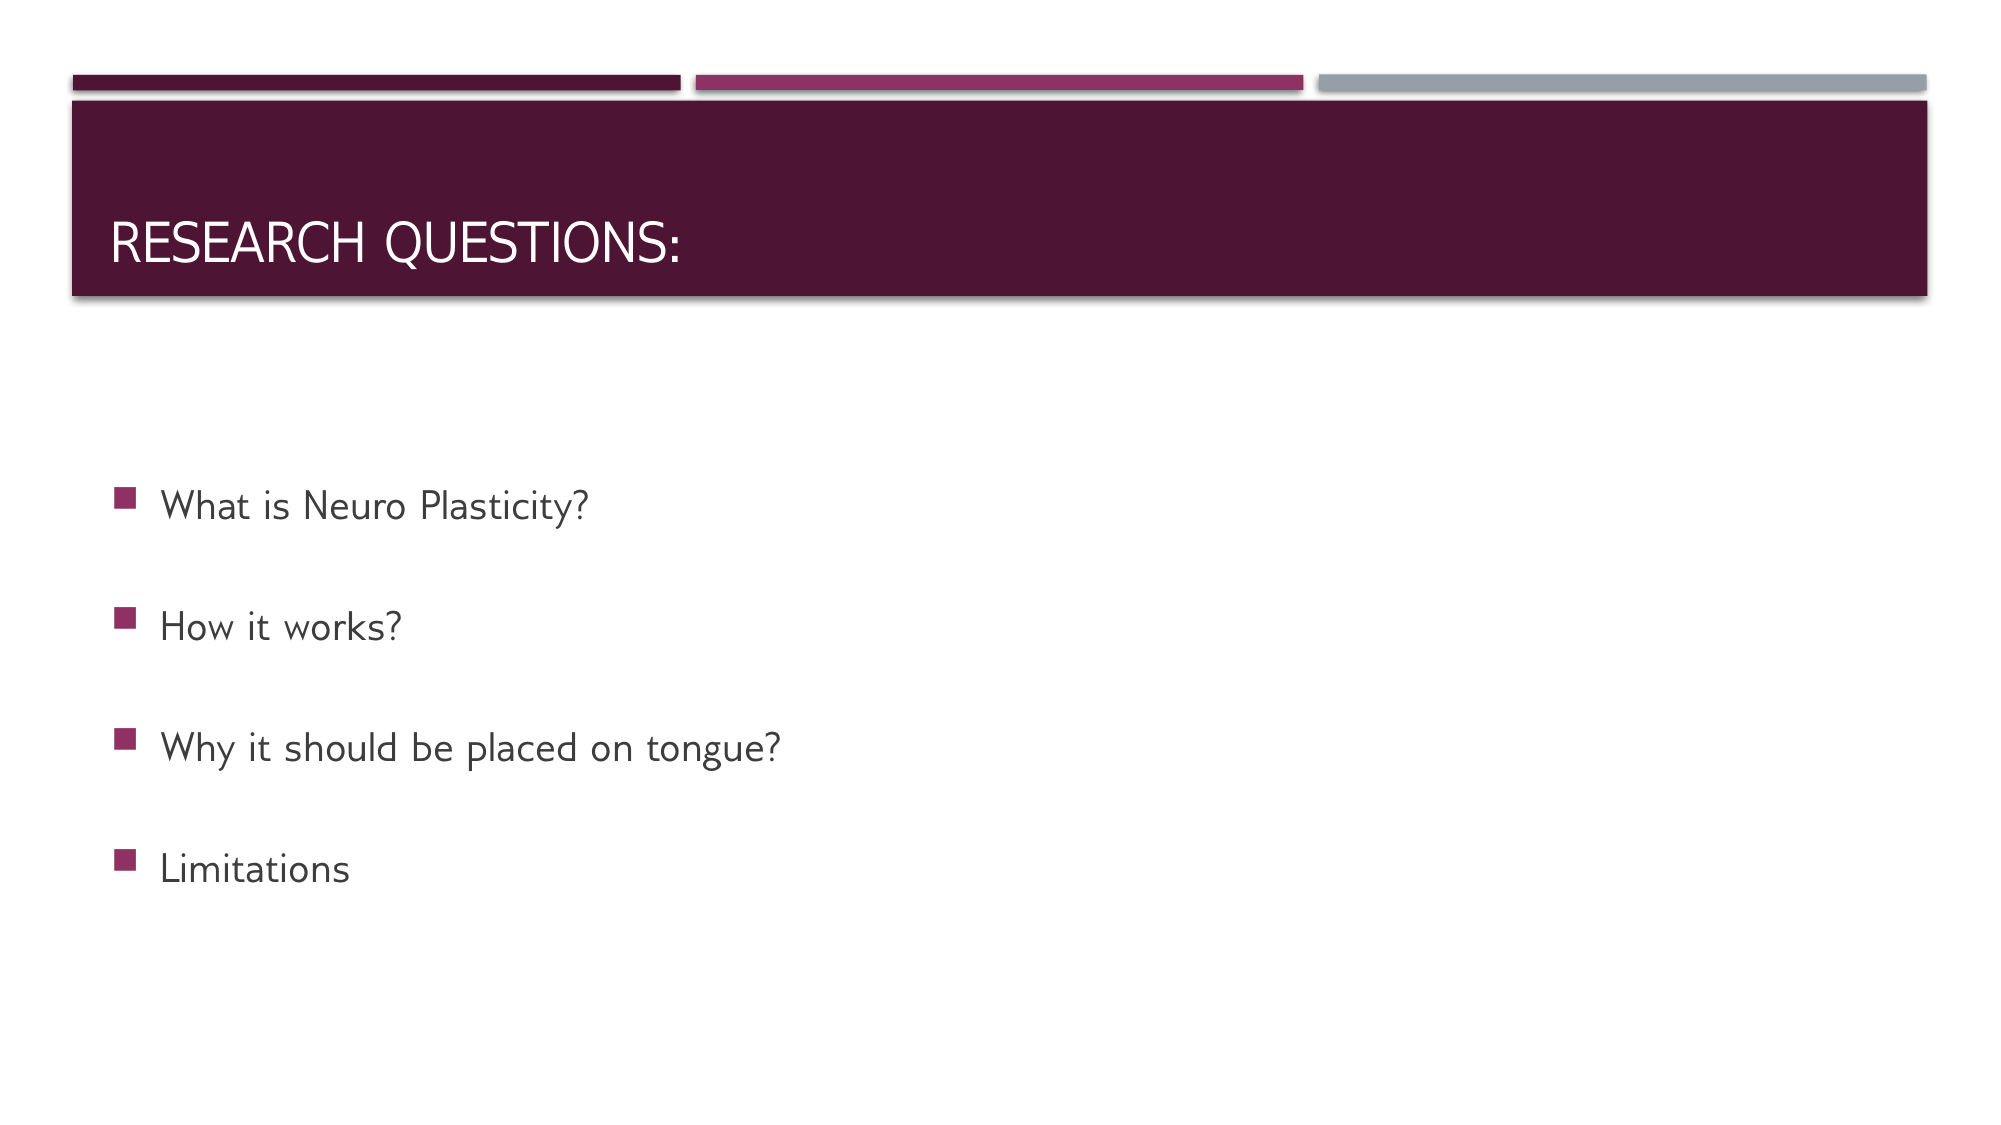

# Research questions:
What is Neuro Plasticity?
How it works?
Why it should be placed on tongue?
Limitations